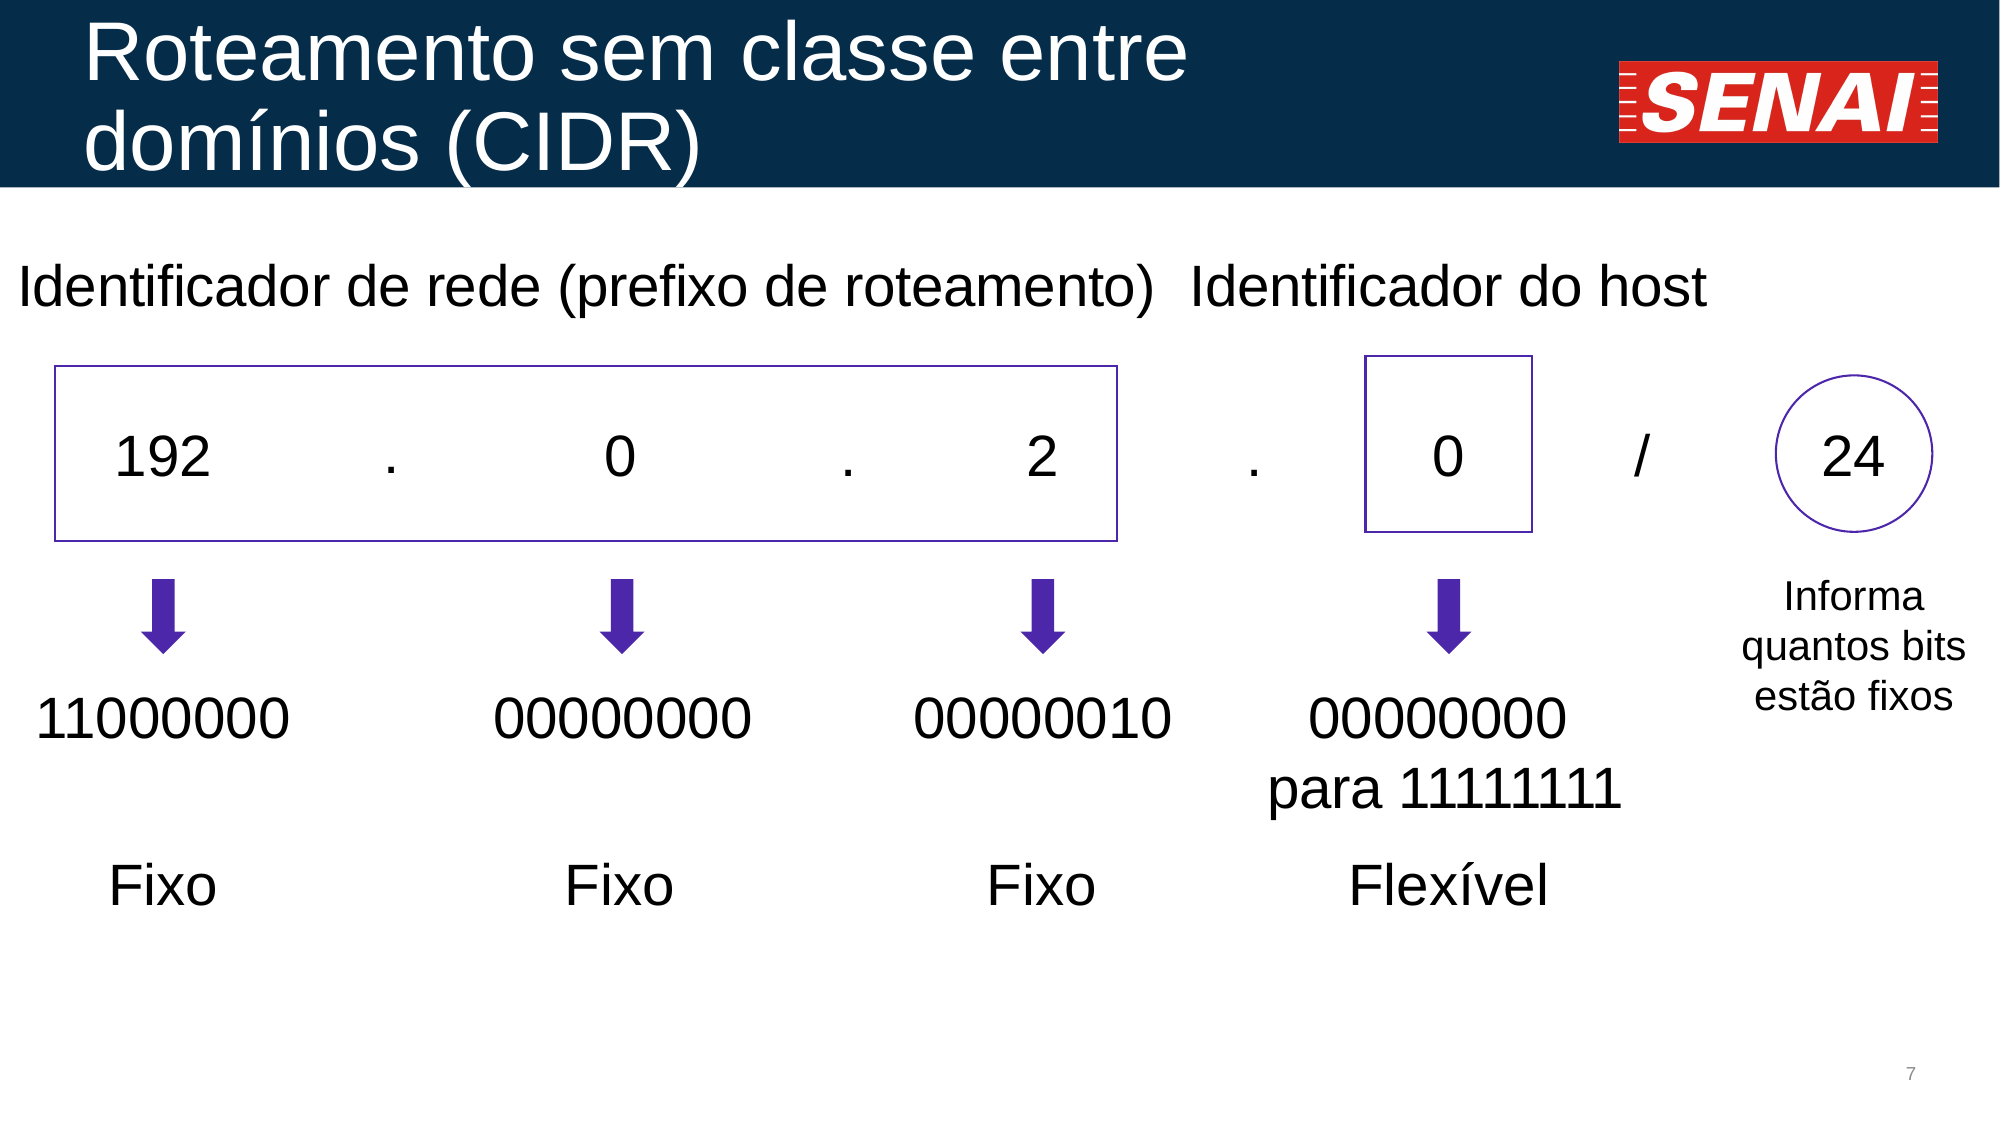

# Roteamento sem classe entre domínios (CIDR)
Identificador de rede (prefixo de roteamento)
Identificador do host

.
192
0
.
2
.
0
/
24
Informa quantos bits estão fixos

11000000
00000000
00000010
00000000
para 11111111
Fixo
Fixo
Fixo
Flexível
7